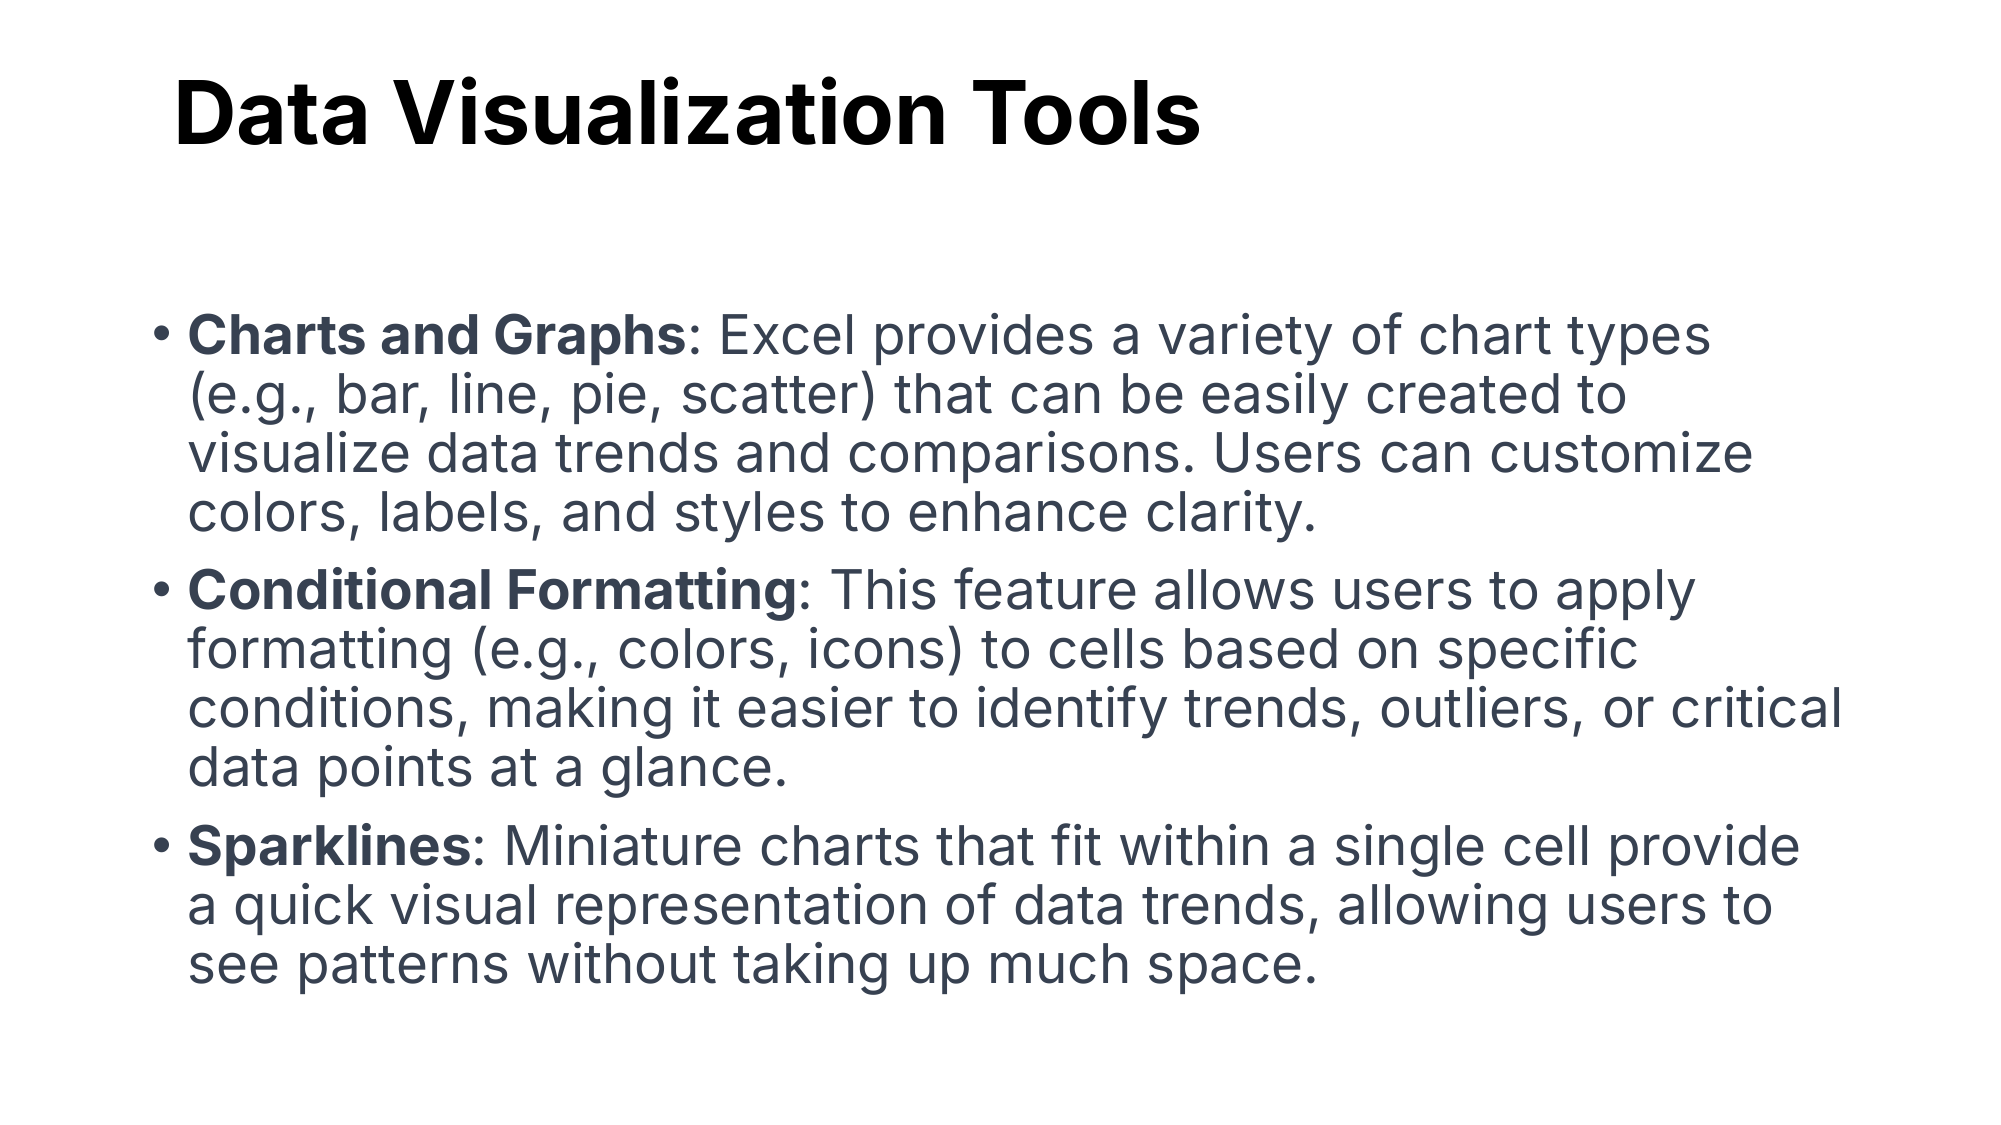

# Data Visualization Tools
Charts and Graphs: Excel provides a variety of chart types (e.g., bar, line, pie, scatter) that can be easily created to visualize data trends and comparisons. Users can customize colors, labels, and styles to enhance clarity.
Conditional Formatting: This feature allows users to apply formatting (e.g., colors, icons) to cells based on specific conditions, making it easier to identify trends, outliers, or critical data points at a glance.
Sparklines: Miniature charts that fit within a single cell provide a quick visual representation of data trends, allowing users to see patterns without taking up much space.